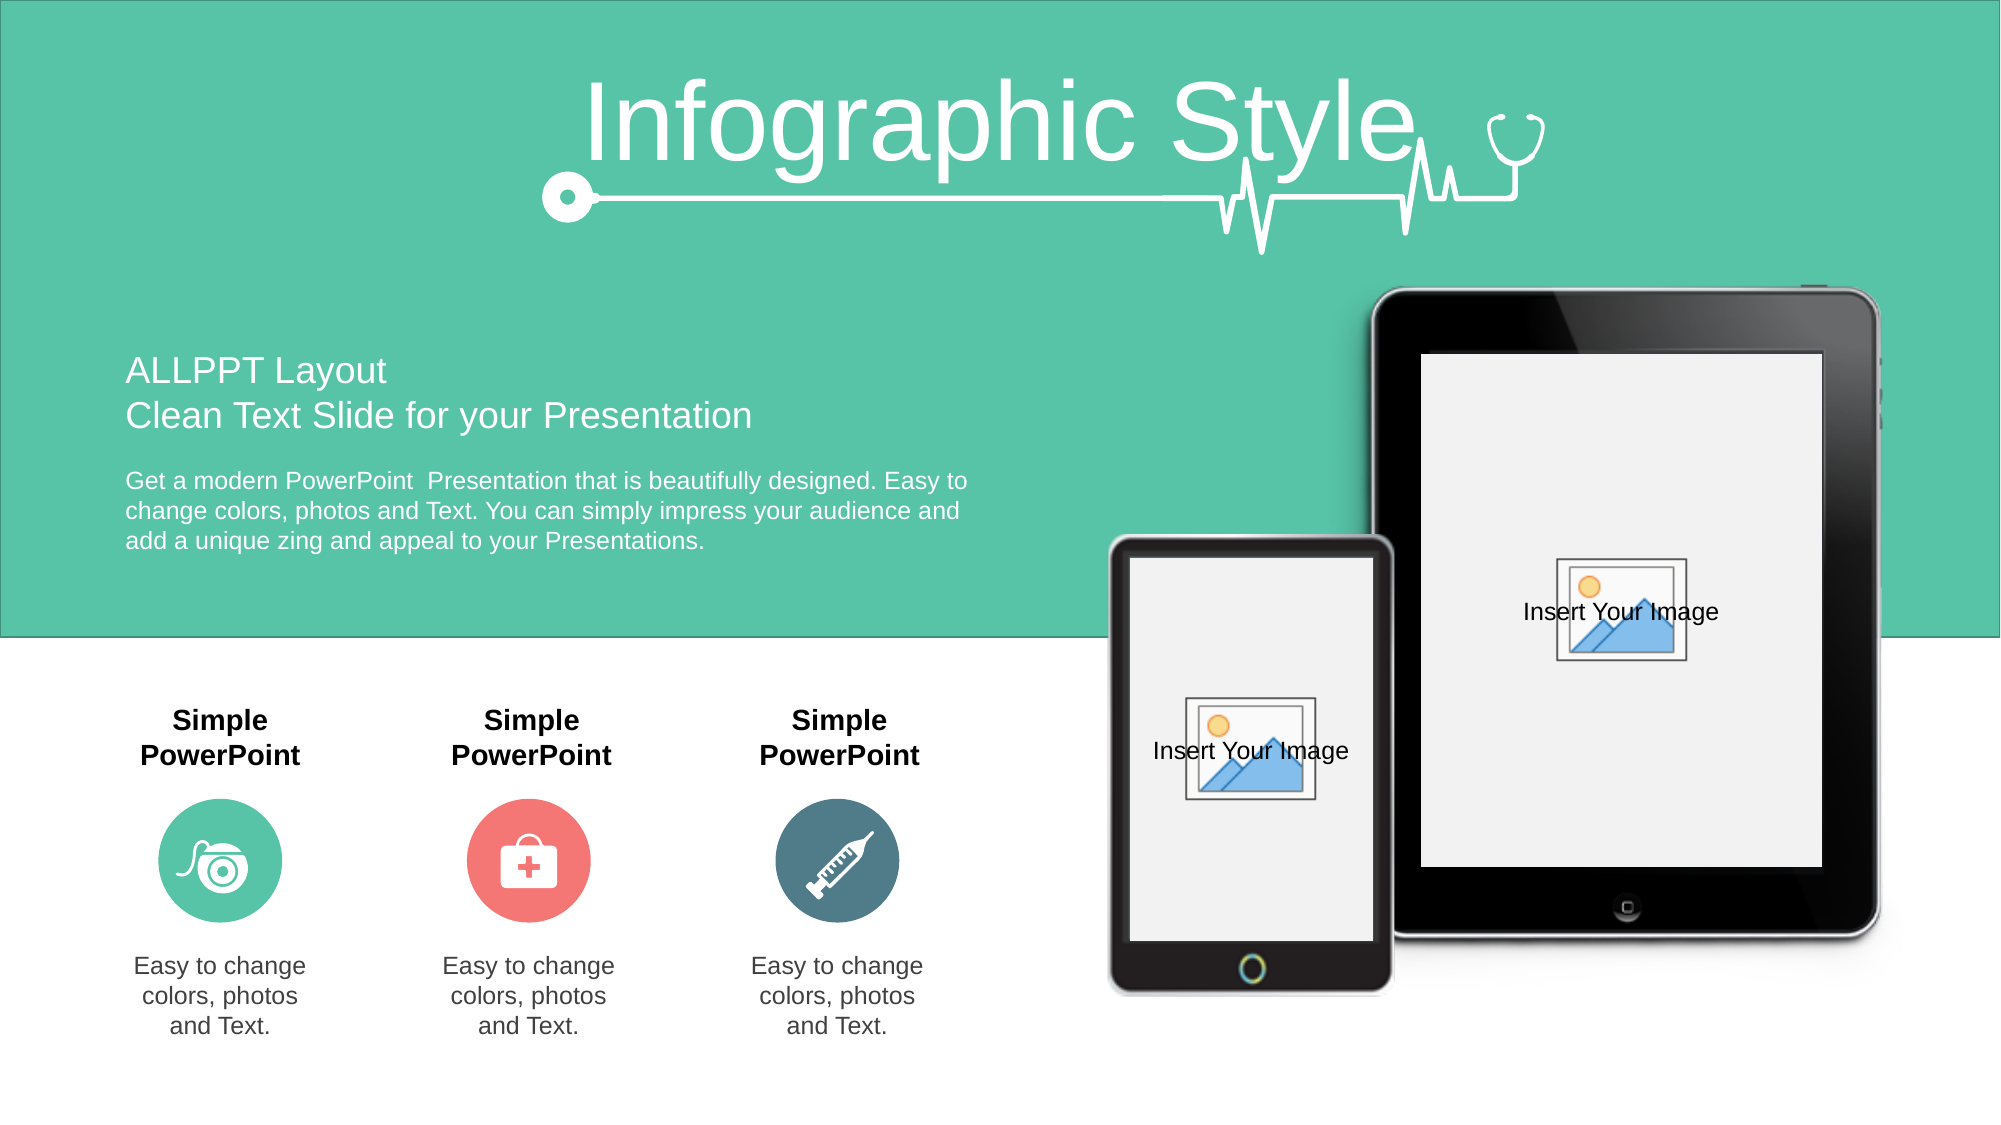

Infographic Style

ALLPPT Layout
Clean Text Slide for your Presentation

Get a modern PowerPoint  Presentation that is beautifully designed. Easy to change colors, photos and Text. You can simply impress your audience and add a unique zing and appeal to your Presentations.

Simple PowerPoint
Simple PowerPoint
Simple PowerPoint

Easy to change colors, photos and Text.
Easy to change colors, photos and Text.
Easy to change colors, photos and Text.